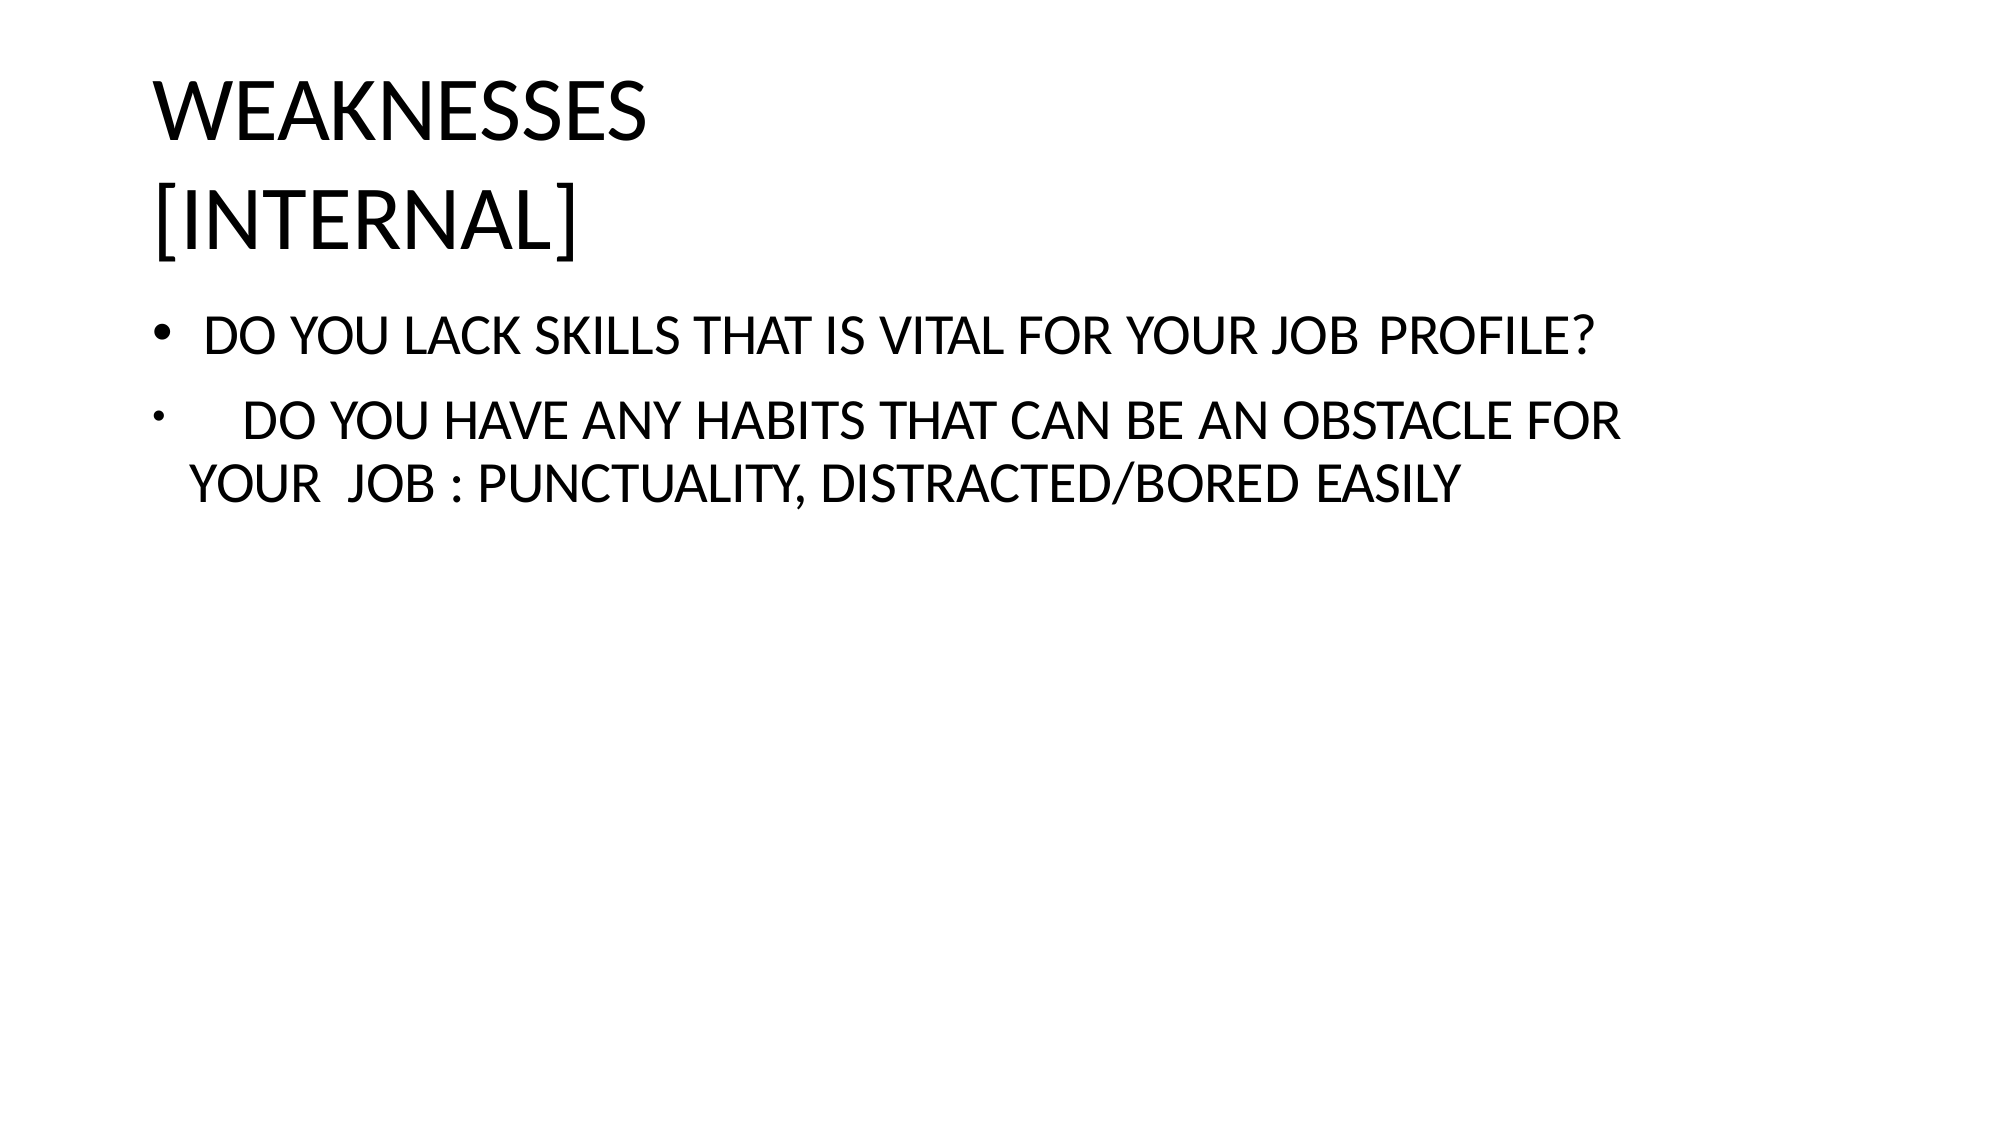

# WEAKNESSES [INTERNAL]
DO YOU LACK SKILLS THAT IS VITAL FOR YOUR JOB PROFILE?
	DO YOU HAVE ANY HABITS THAT CAN BE AN OBSTACLE FOR YOUR  JOB : PUNCTUALITY, DISTRACTED/BORED EASILY